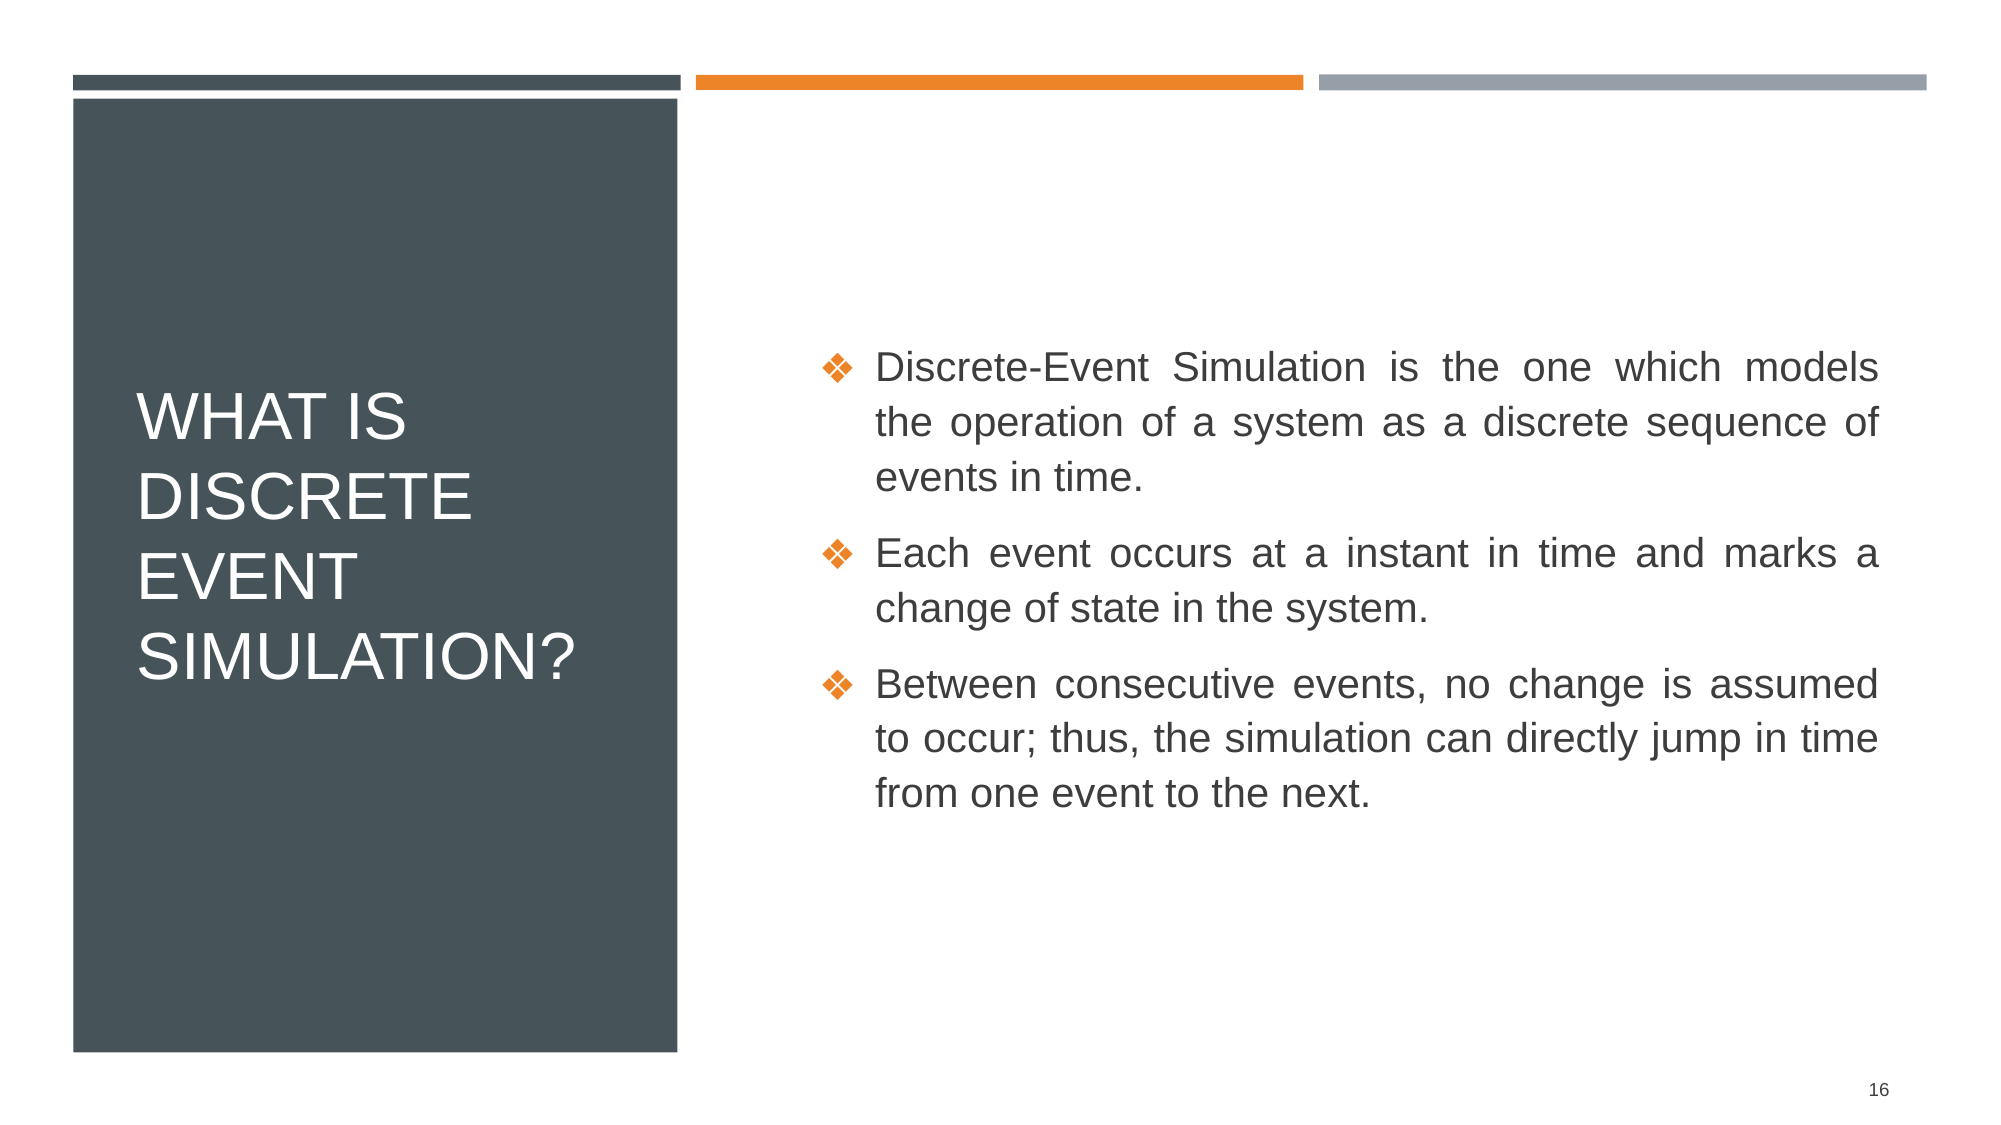

Discrete-Event Simulation is the one which models the operation of a system as a discrete sequence of events in time.
Each event occurs at a instant in time and marks a change of state in the system.
Between consecutive events, no change is assumed to occur; thus, the simulation can directly jump in time from one event to the next.
# WHAT IS DISCRETE EVENT SIMULATION?
16